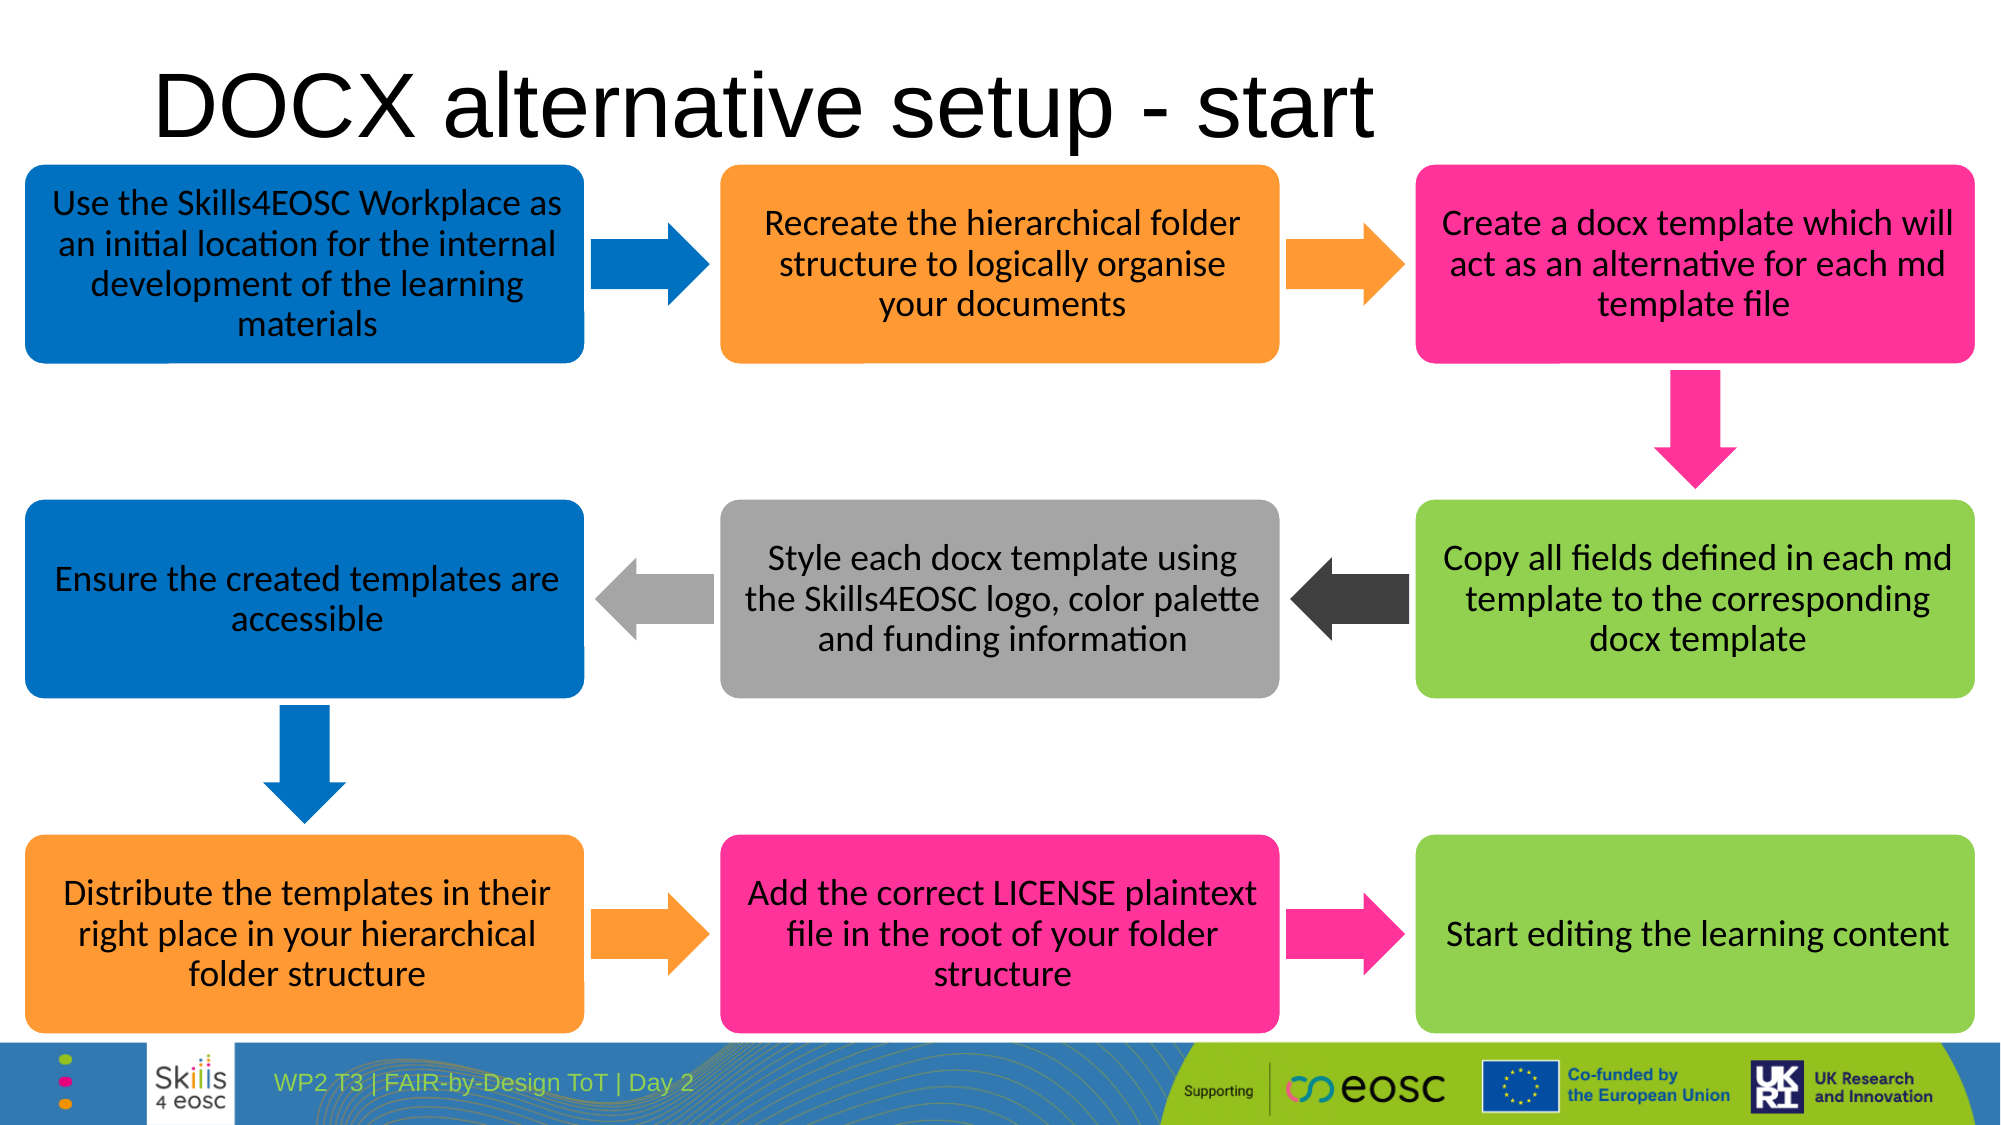

# DOCX alternative setup - start
Use the Skills4EOSC Workplace as an initial location for the internal development of the learning materials

Recreate the hierarchical folder structure to logically organise your documents

Create a docx template which will act as an alternative for each md template file

Copy all fields defined in each md template to the corresponding docx template

Style each docx template using the Skills4EOSC logo, color palette and funding information

Ensure the created templates are accessible

Distribute the templates in their right place in your hierarchical folder structure

Add the correct LICENSE plaintext file in the root of your folder structure

Start editing the learning content
WP2 T3 | FAIR-by-Design ToT | Day 2